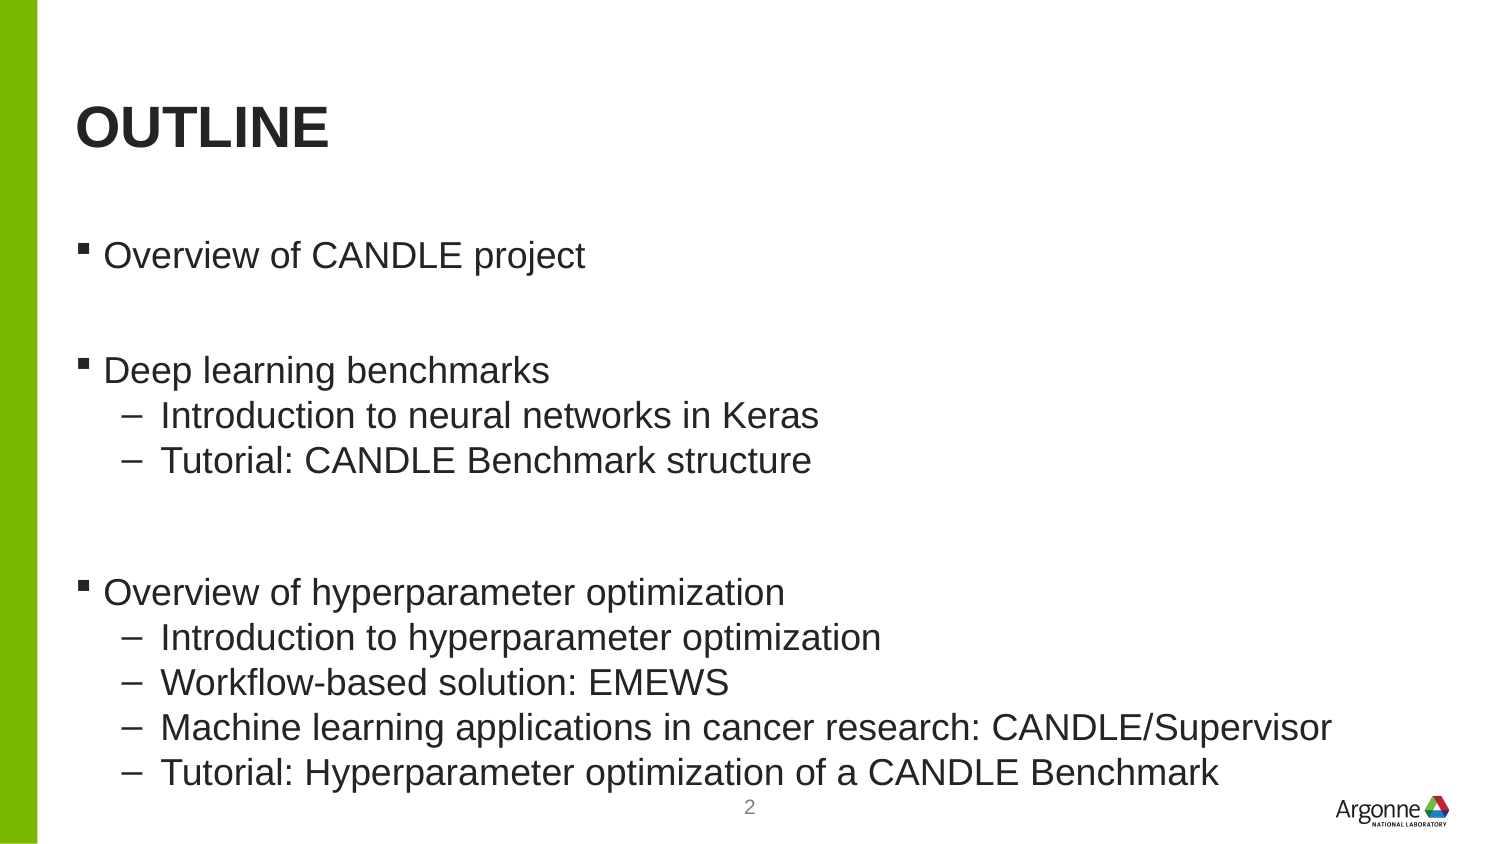

# OUTLINE

Overview of CANDLE project

Deep learning benchmarks
Introduction to neural networks in Keras
Tutorial: CANDLE Benchmark structure

Overview of hyperparameter optimization
Introduction to hyperparameter optimization
Workflow-based solution: EMEWS
Machine learning applications in cancer research: CANDLE/Supervisor
Tutorial: Hyperparameter optimization of a CANDLE Benchmark

2